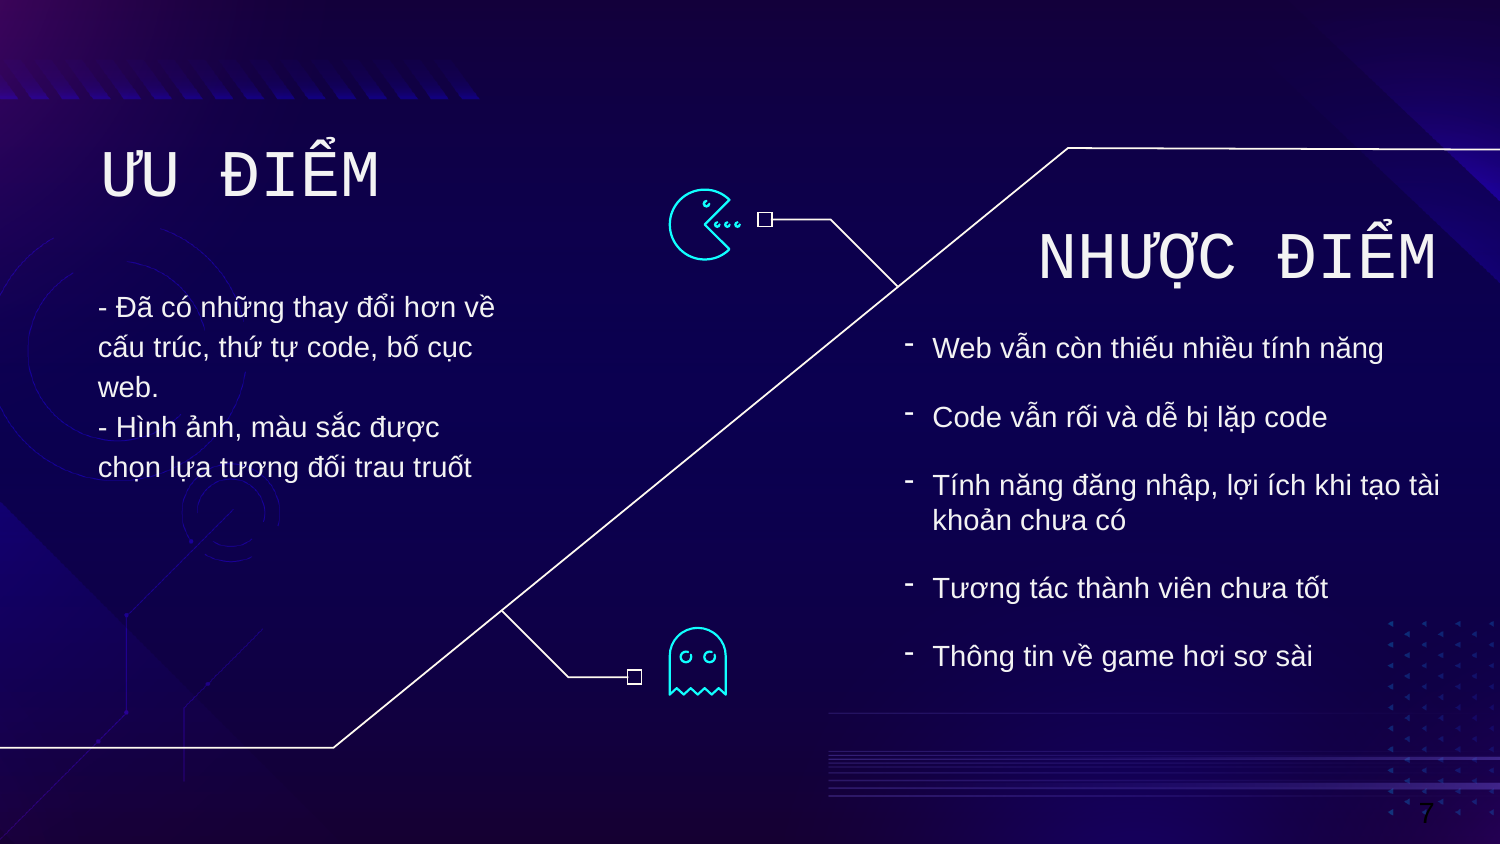

# ƯU ĐIỂM

NHƯỢC ĐIỂM

- Đã có những thay đổi hơn về cấu trúc, thứ tự code, bố cục web.
- Hình ảnh, màu sắc được chọn lựa tương đối trau truốt

Web vẫn còn thiếu nhiều tính năng
Code vẫn rối và dễ bị lặp code
Tính năng đăng nhập, lợi ích khi tạo tài khoản chưa có
Tương tác thành viên chưa tốt
Thông tin về game hơi sơ sài

7